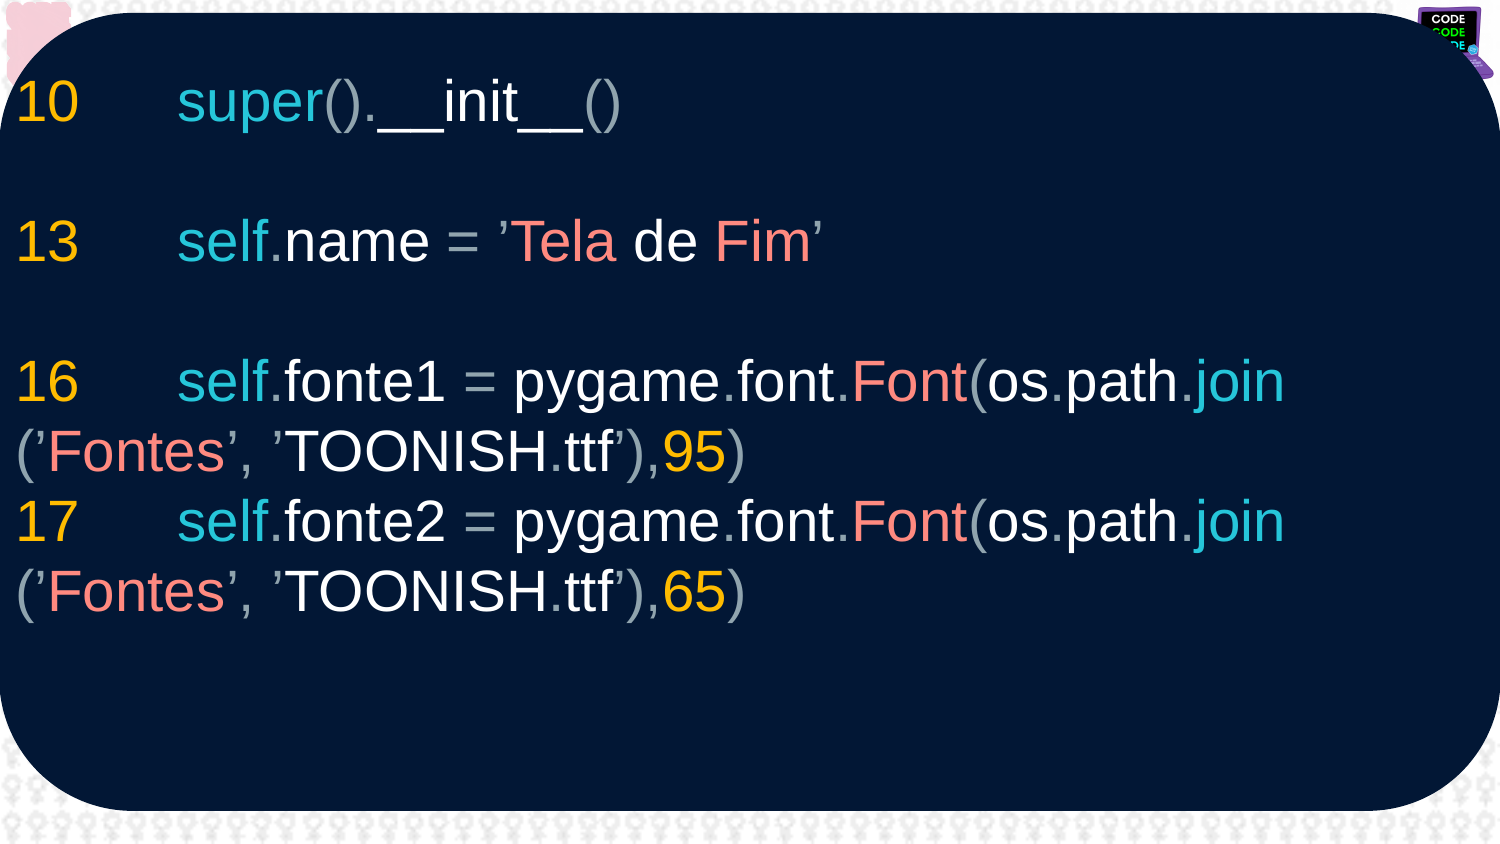

10      super().__init__()

13      self.name = ’Tela de Fim’

16      self.fonte1 = pygame.font.Font(os.path.join (’Fontes’, ’TOONISH.ttf’),95)
17      self.fonte2 = pygame.font.Font(os.path.join (’Fontes’, ’TOONISH.ttf’),65)